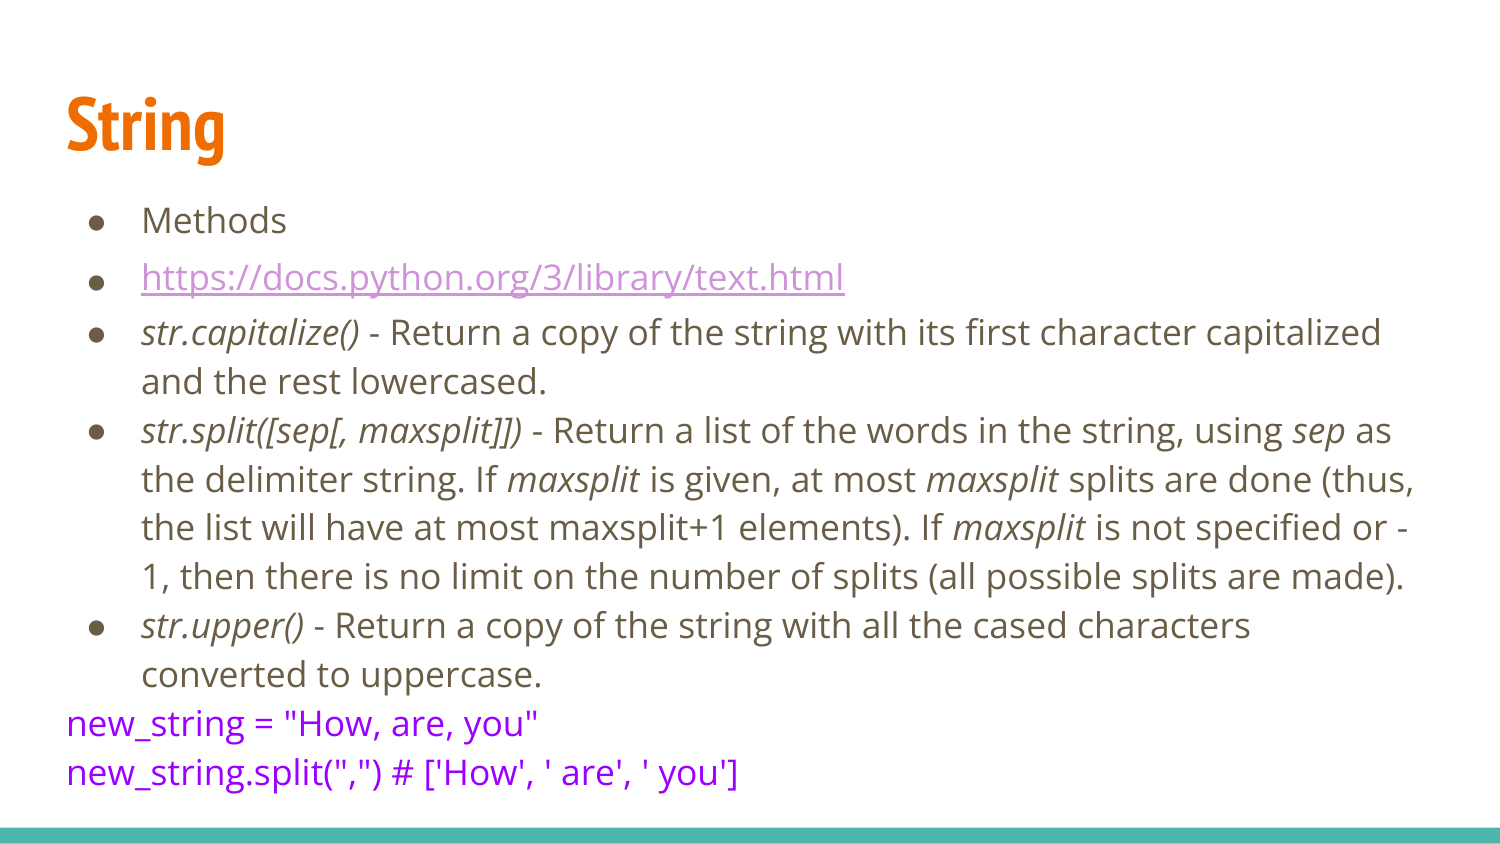

# String
Methods
https://docs.python.org/3/library/text.html
str.capitalize() - Return a copy of the string with its first character capitalized and the rest lowercased.
str.split([sep[, maxsplit]]) - Return a list of the words in the string, using sep as the delimiter string. If maxsplit is given, at most maxsplit splits are done (thus, the list will have at most maxsplit+1 elements). If maxsplit is not specified or -1, then there is no limit on the number of splits (all possible splits are made).
str.upper() - Return a copy of the string with all the cased characters converted to uppercase.
new_string = "How, are, you"
new_string.split(",") # ['How', ' are', ' you']